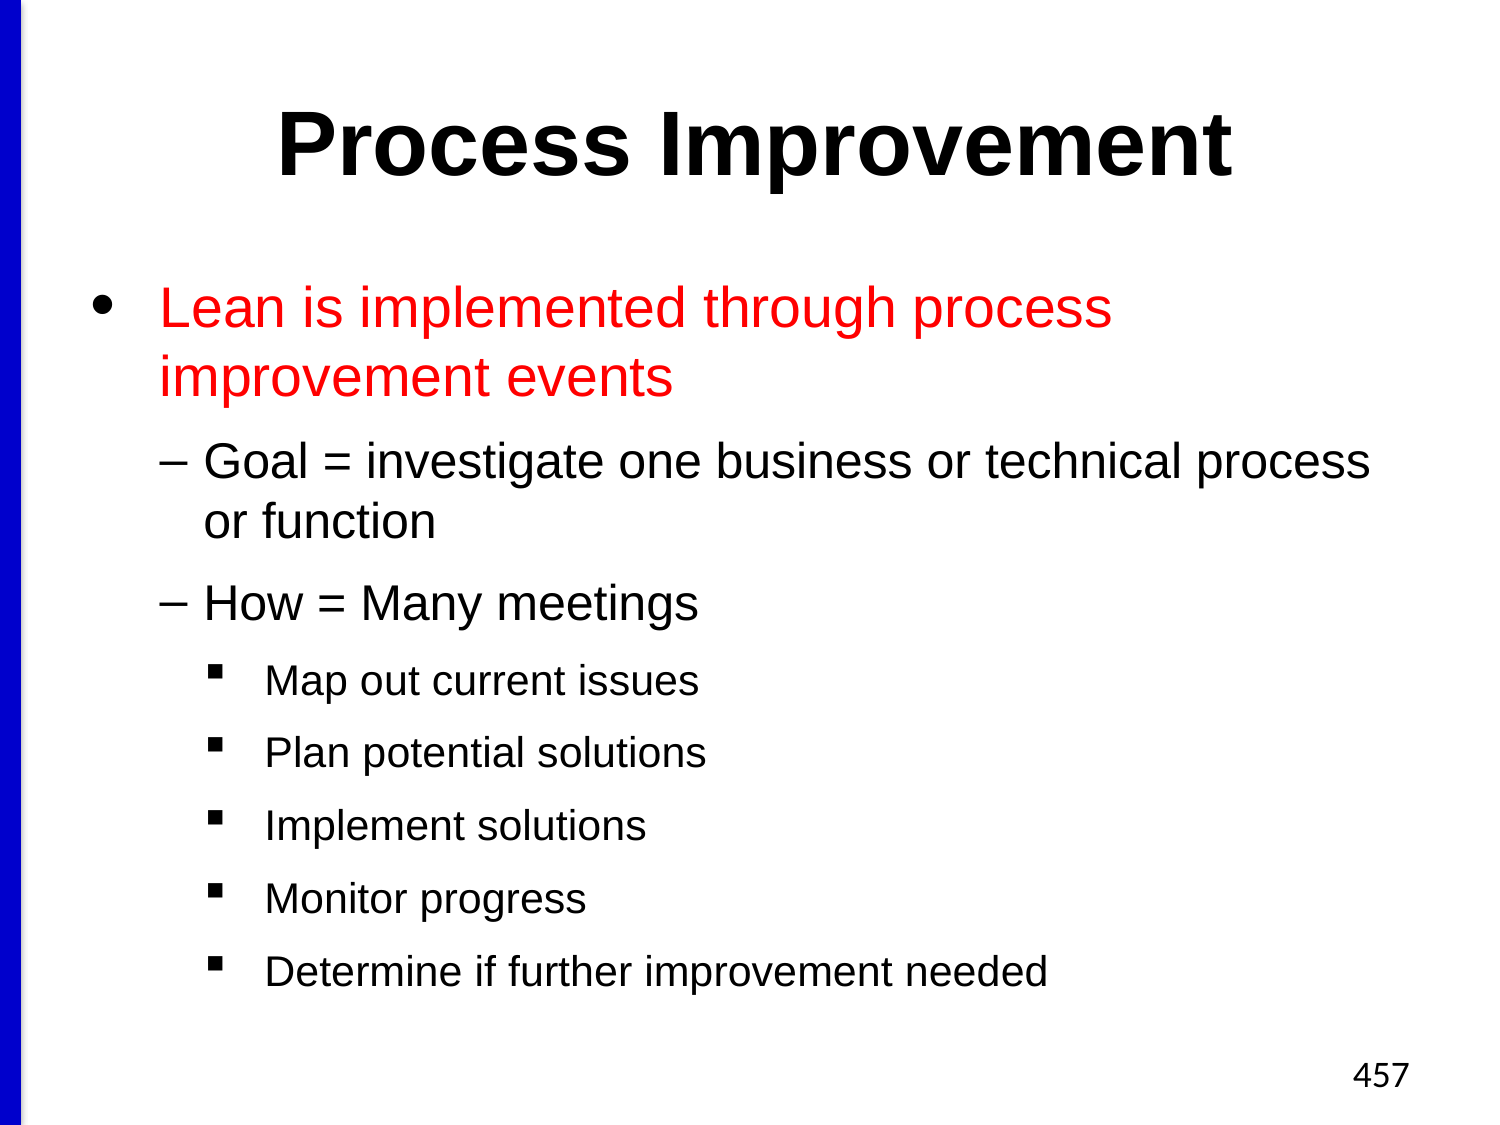

# Process Improvement
Lean is implemented through process improvement events
Goal = investigate one business or technical process or function
How = Many meetings
Map out current issues
Plan potential solutions
Implement solutions
Monitor progress
Determine if further improvement needed
457